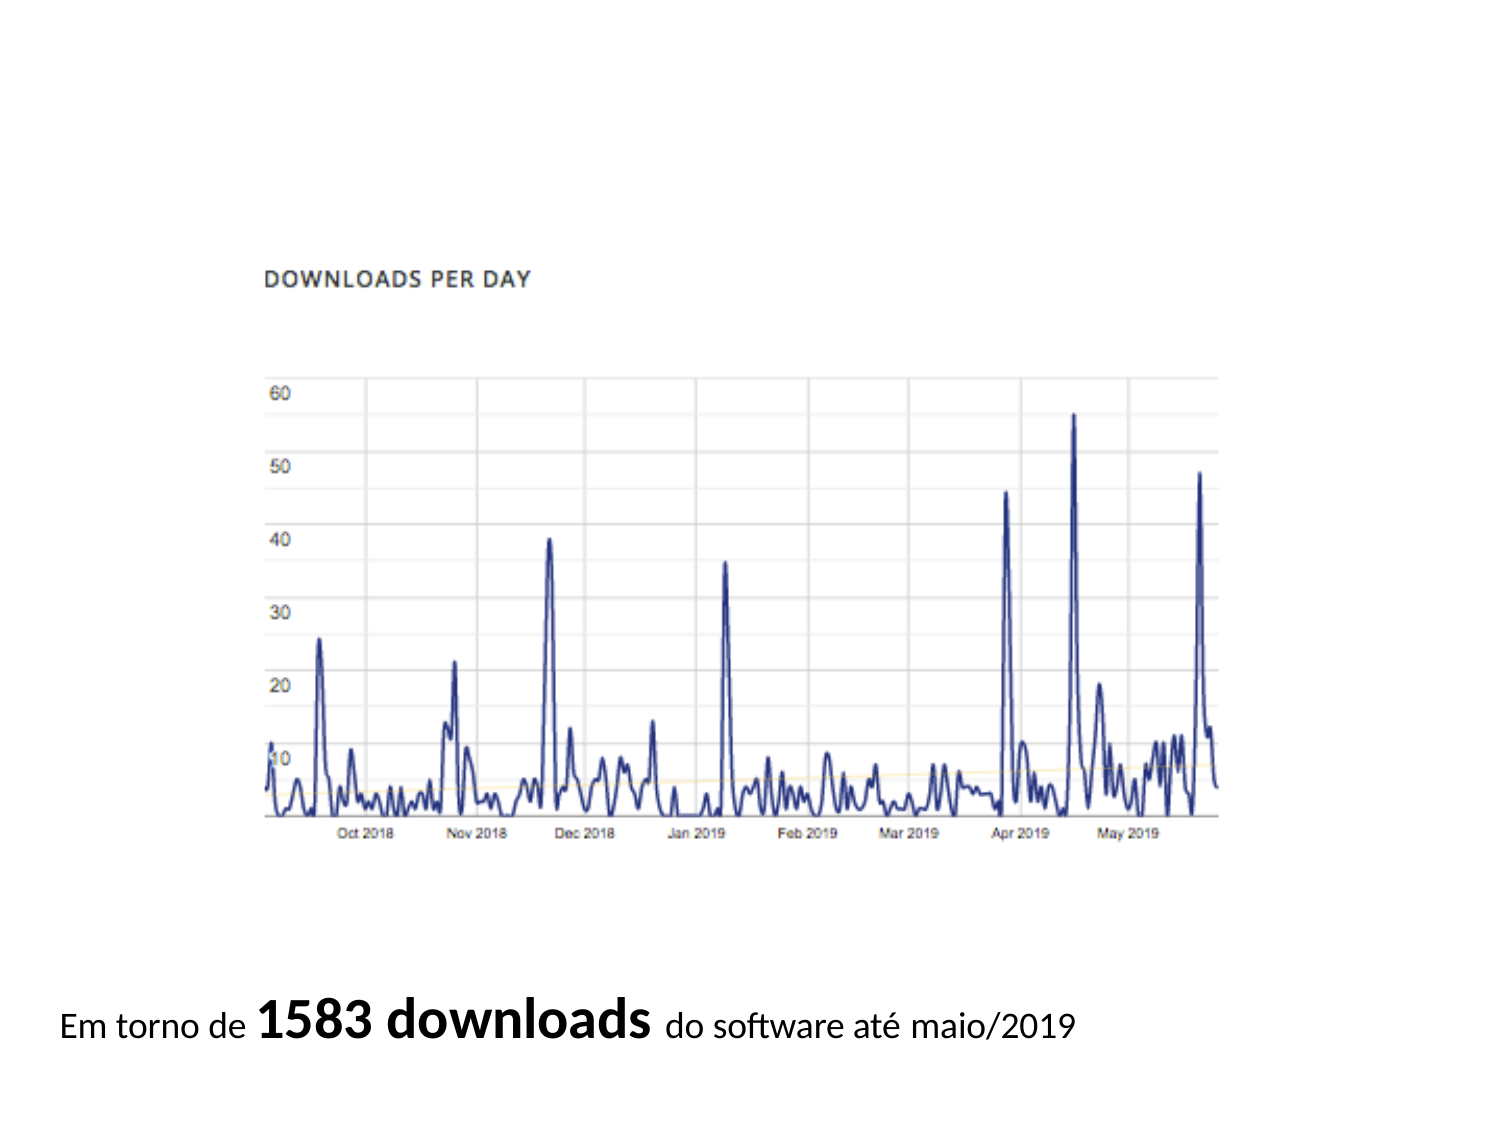

Em torno de 1583 downloads do software até maio/2019